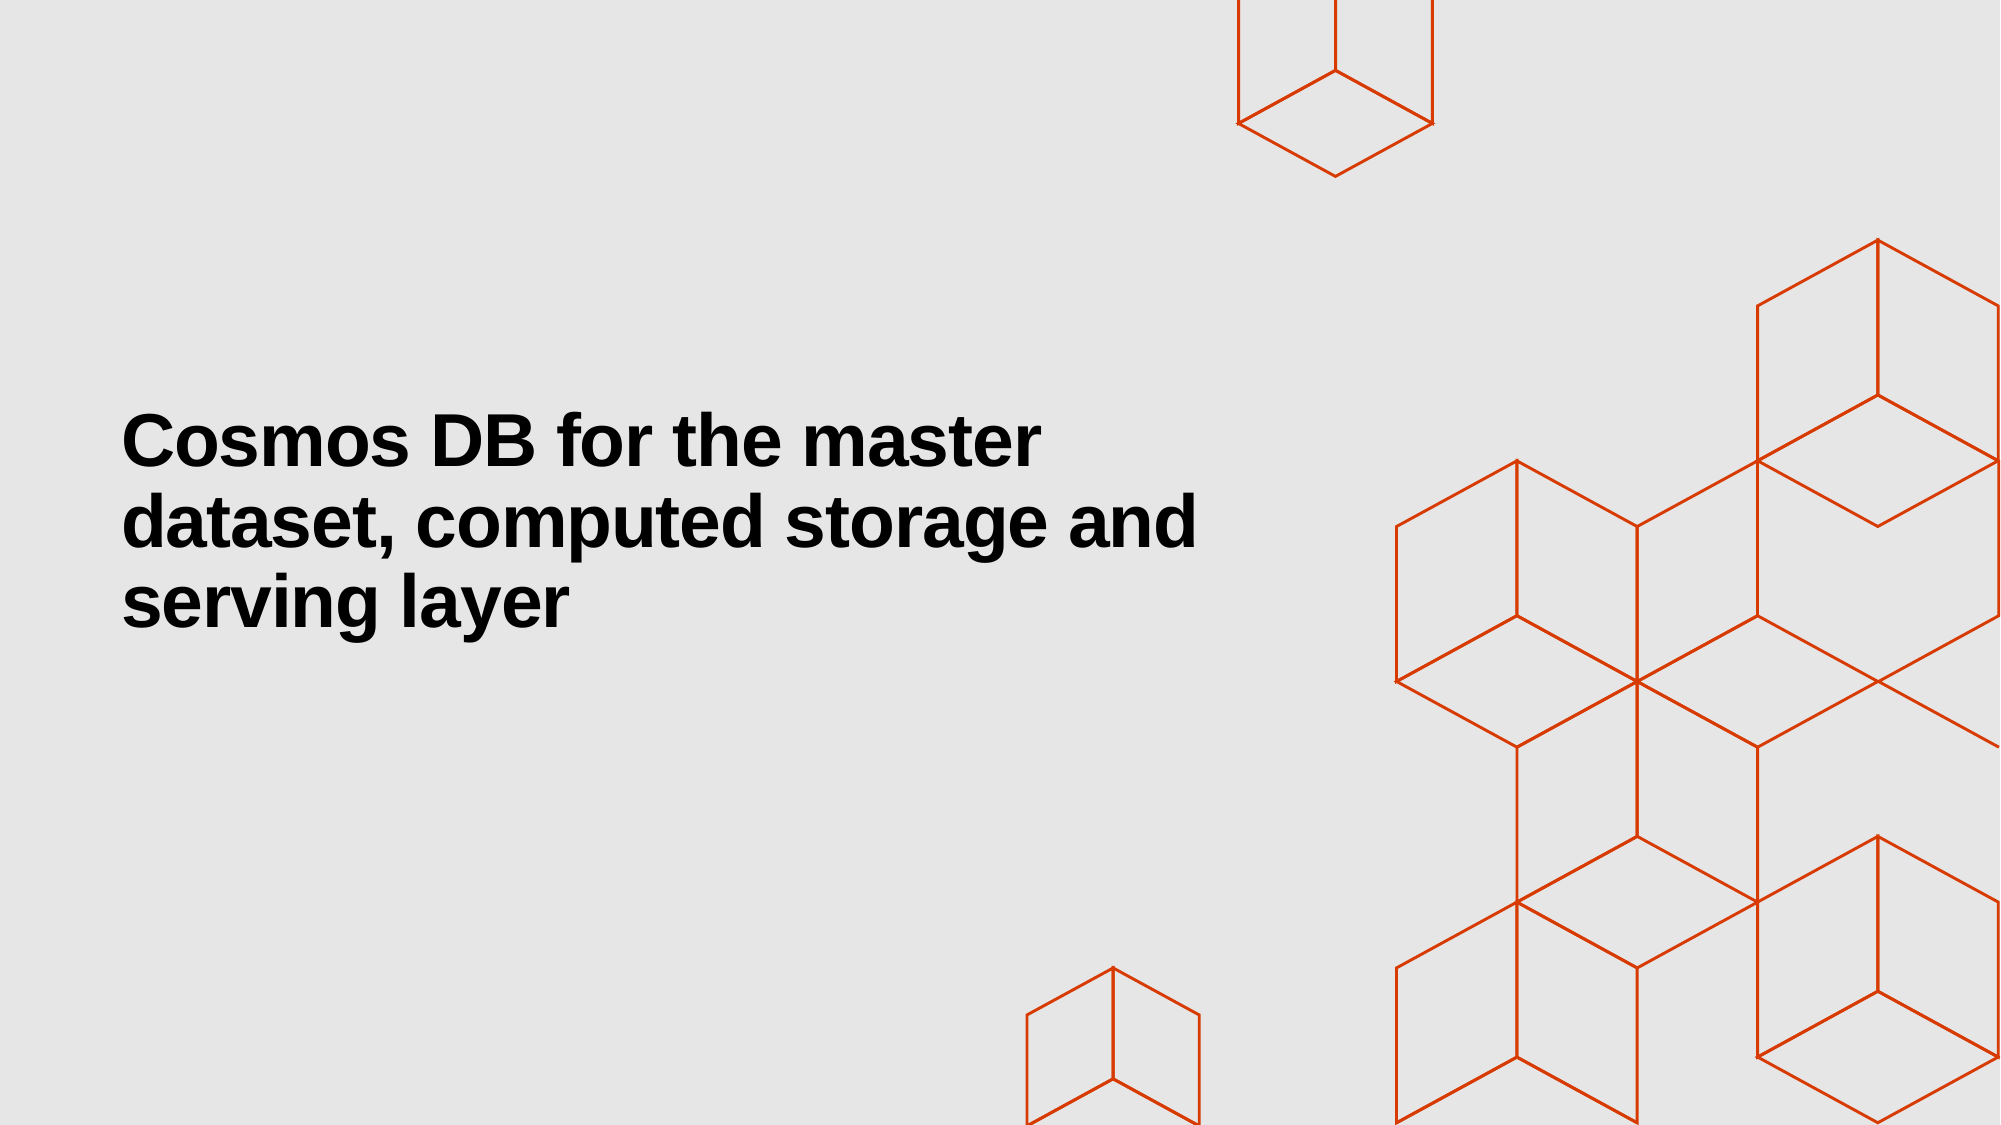

# Cosmos DB for the master dataset, computed storage and serving layer